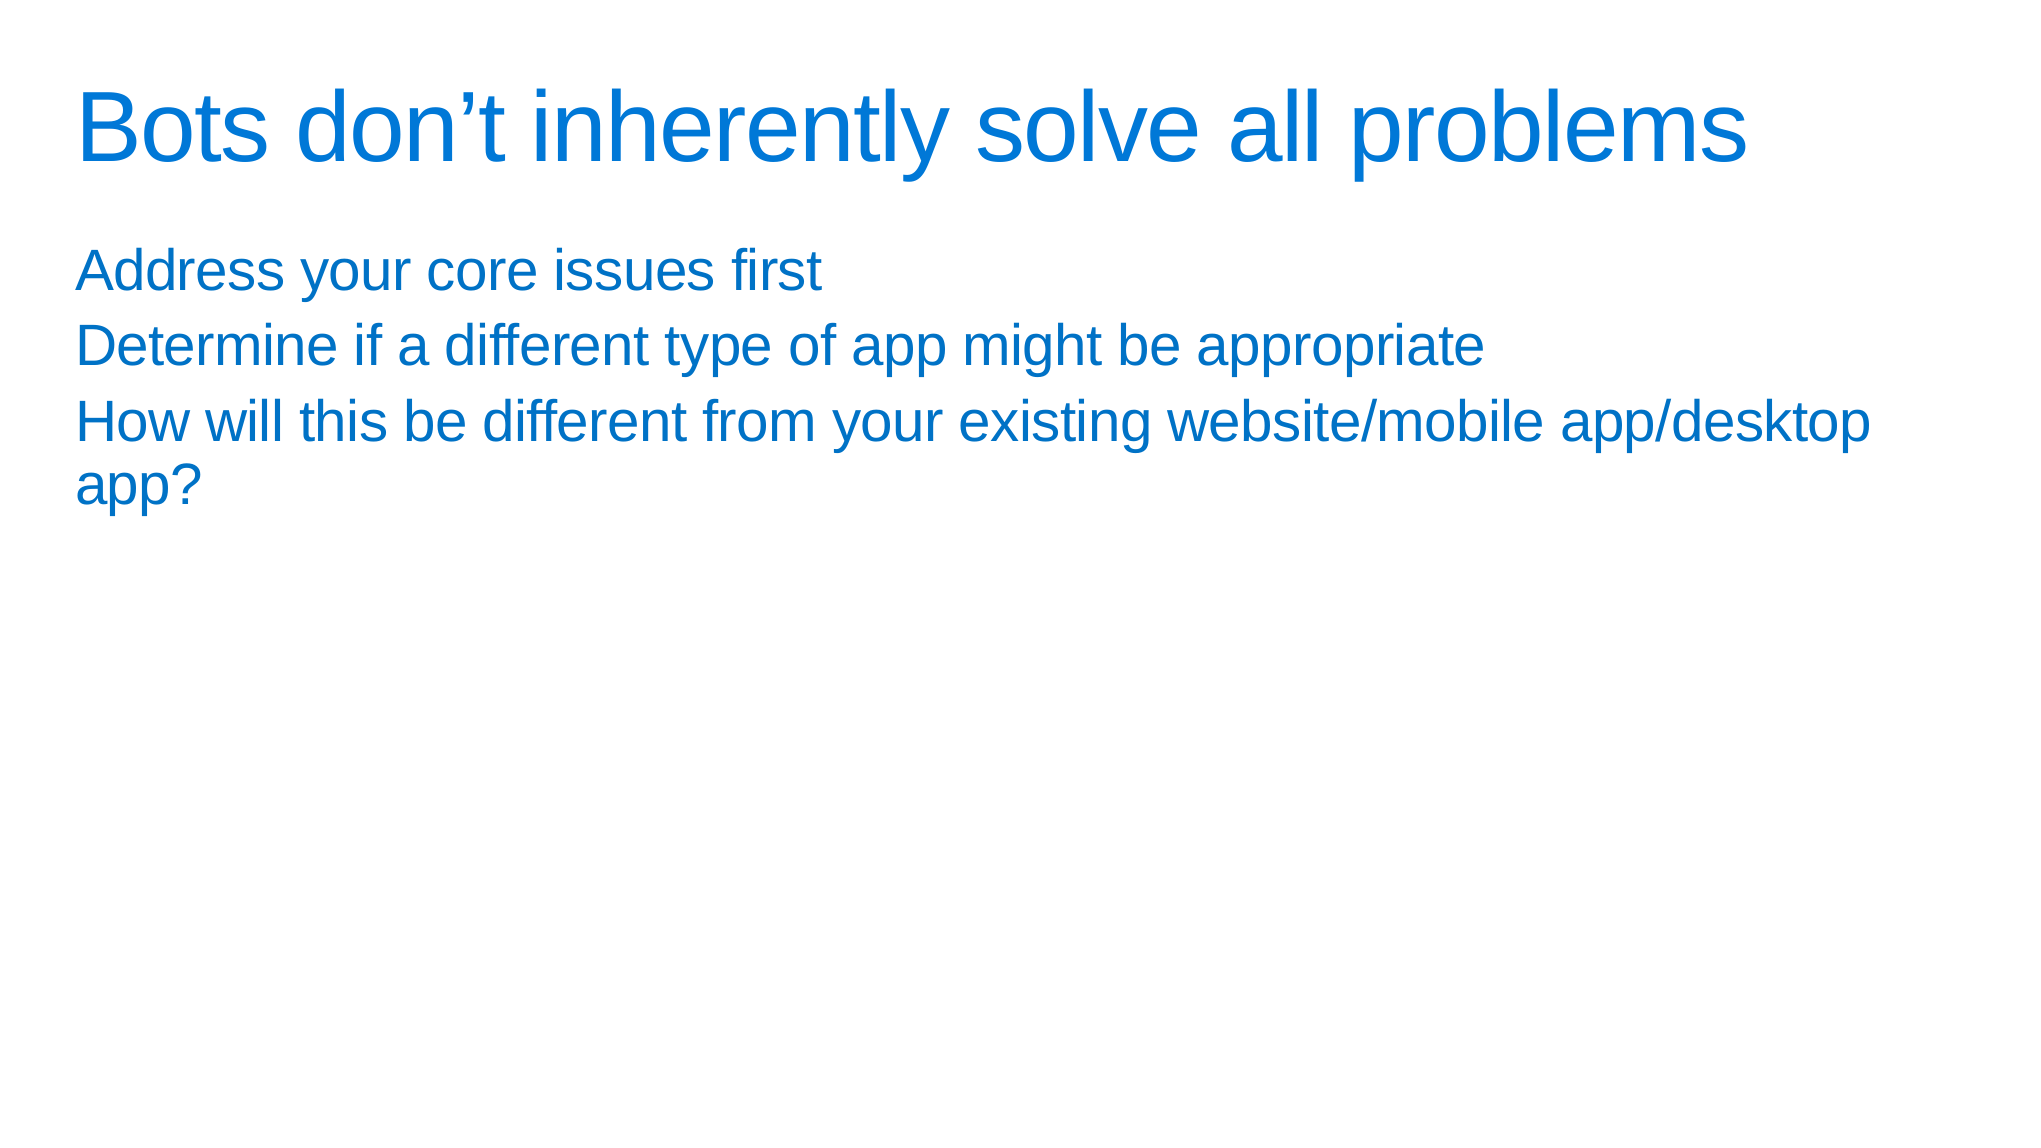

# Bots don’t inherently solve all problems
Address your core issues first
Determine if a different type of app might be appropriate
How will this be different from your existing website/mobile app/desktop app?